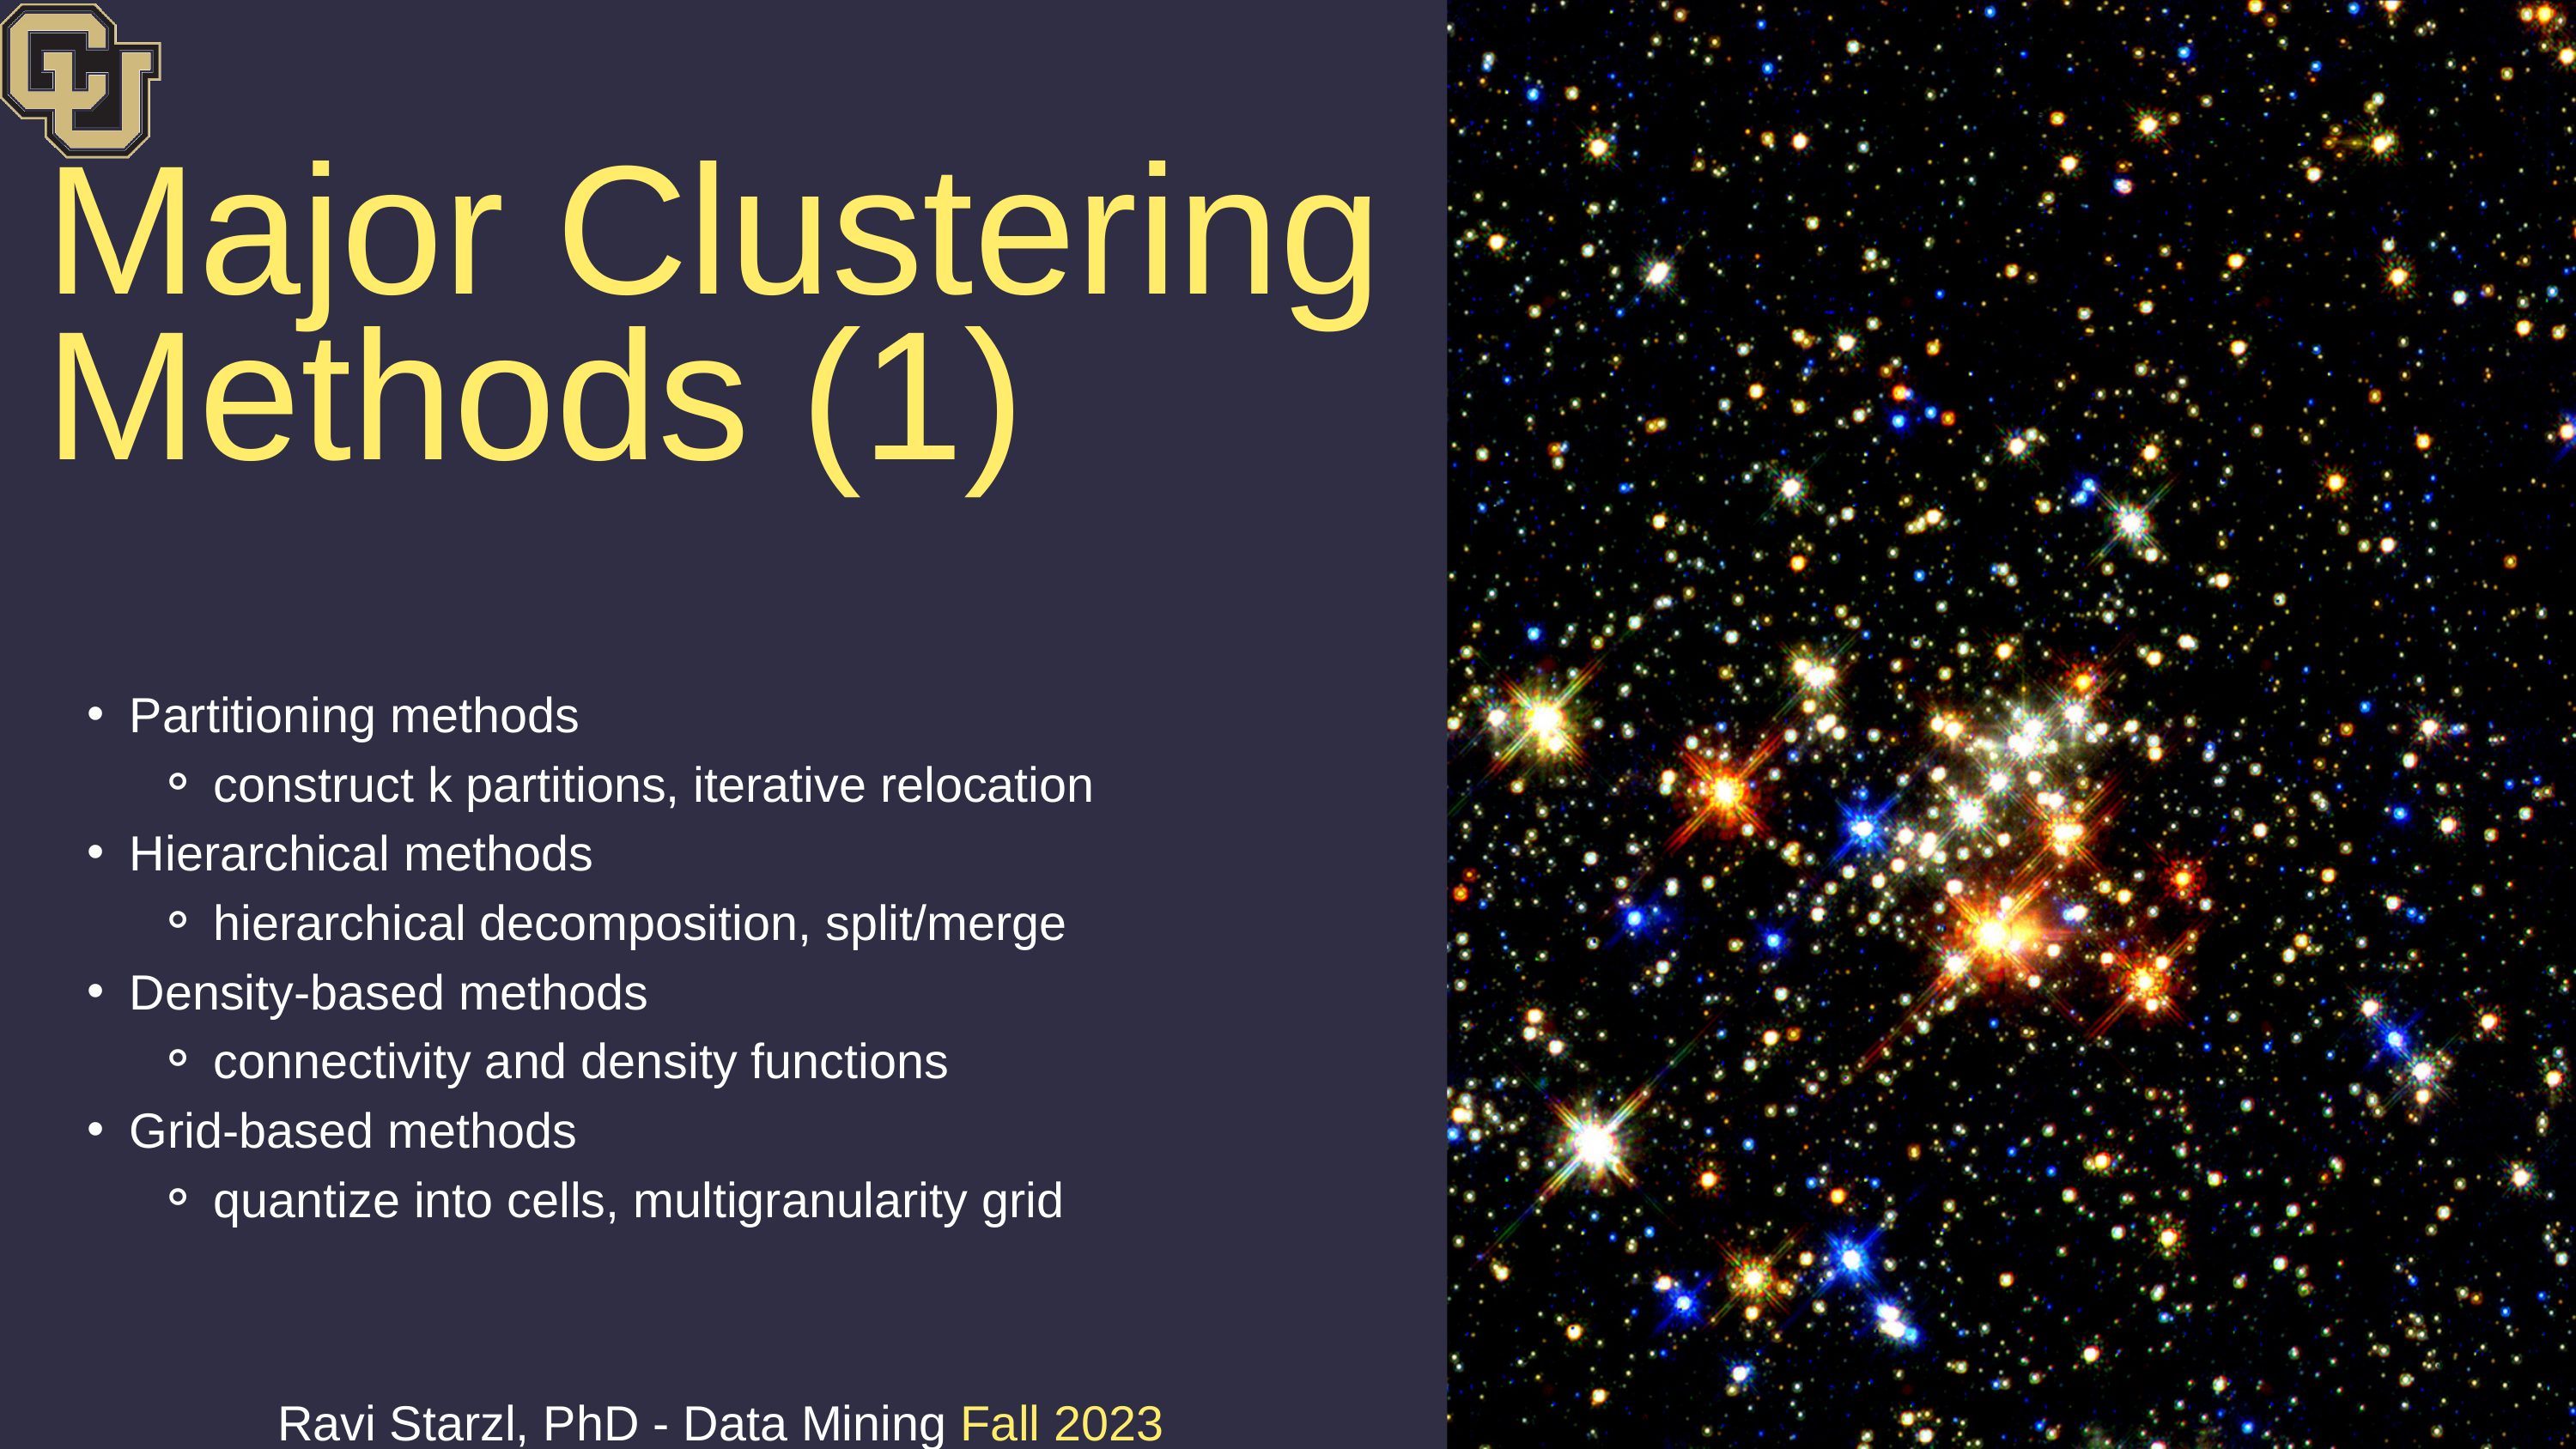

Major Clustering Methods (1)
Partitioning methods
construct k partitions, iterative relocation
Hierarchical methods
hierarchical decomposition, split/merge
Density-based methods
connectivity and density functions
Grid-based methods
quantize into cells, multigranularity grid
Ravi Starzl, PhD - Data Mining Fall 2023